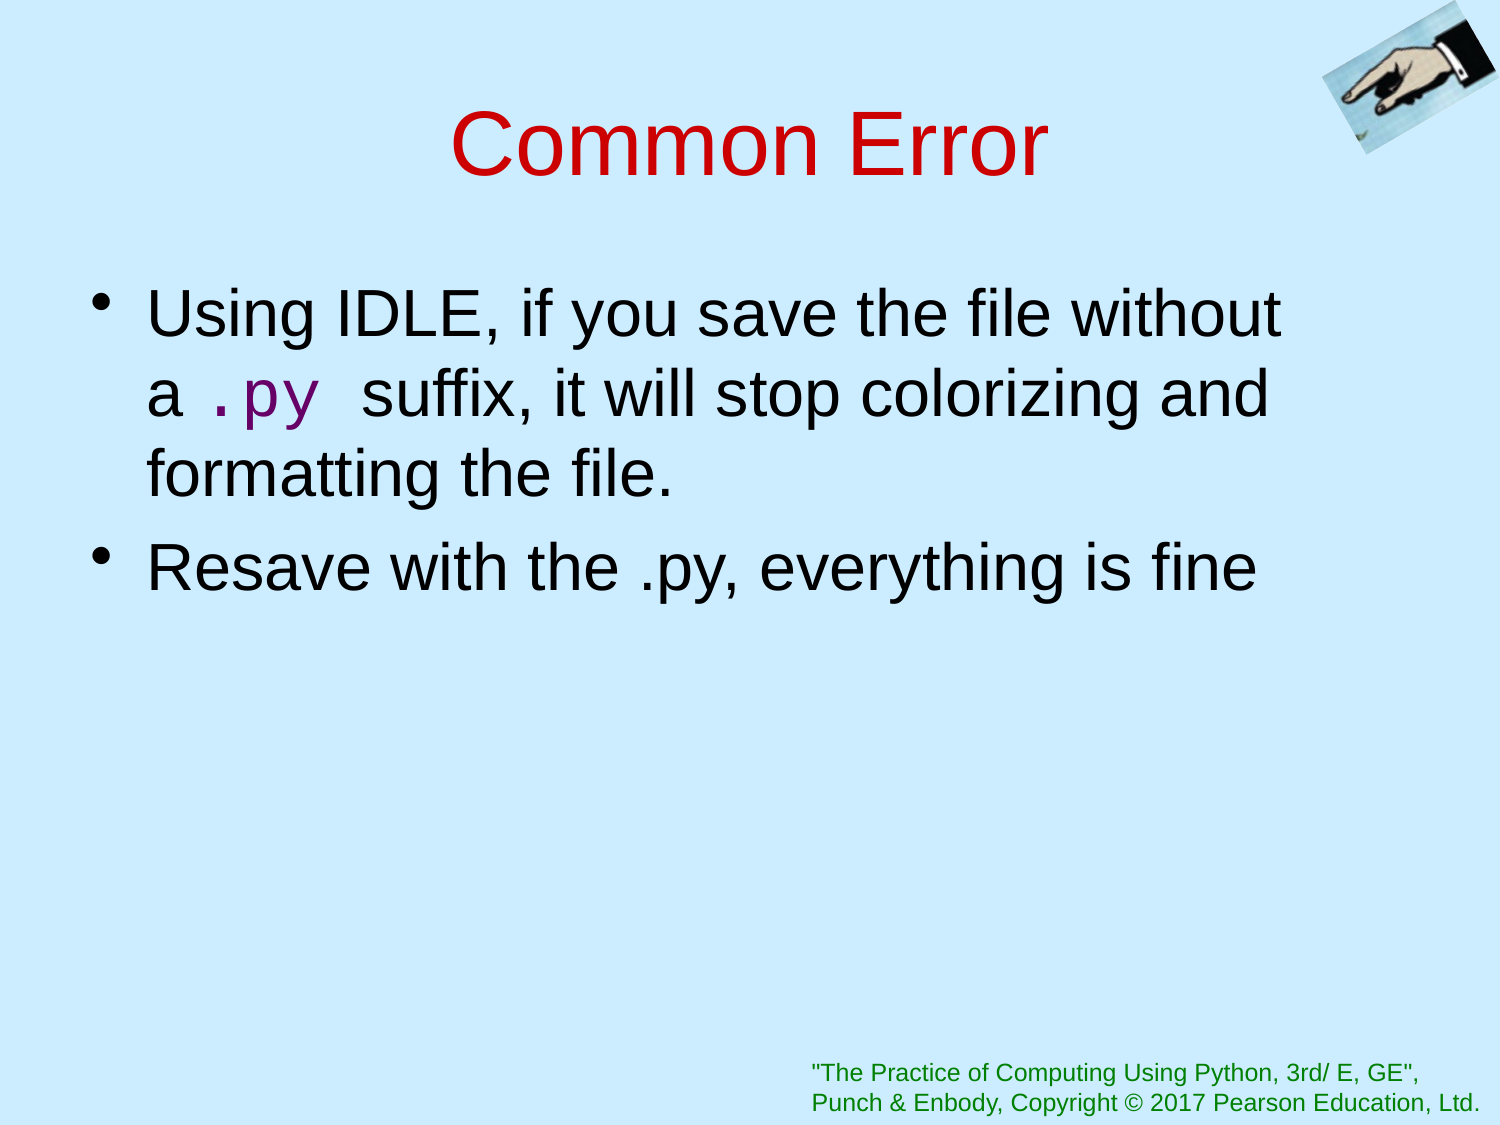

# Common Error
Using IDLE, if you save the file without a .py suffix, it will stop colorizing and formatting the file.
Resave with the .py, everything is fine